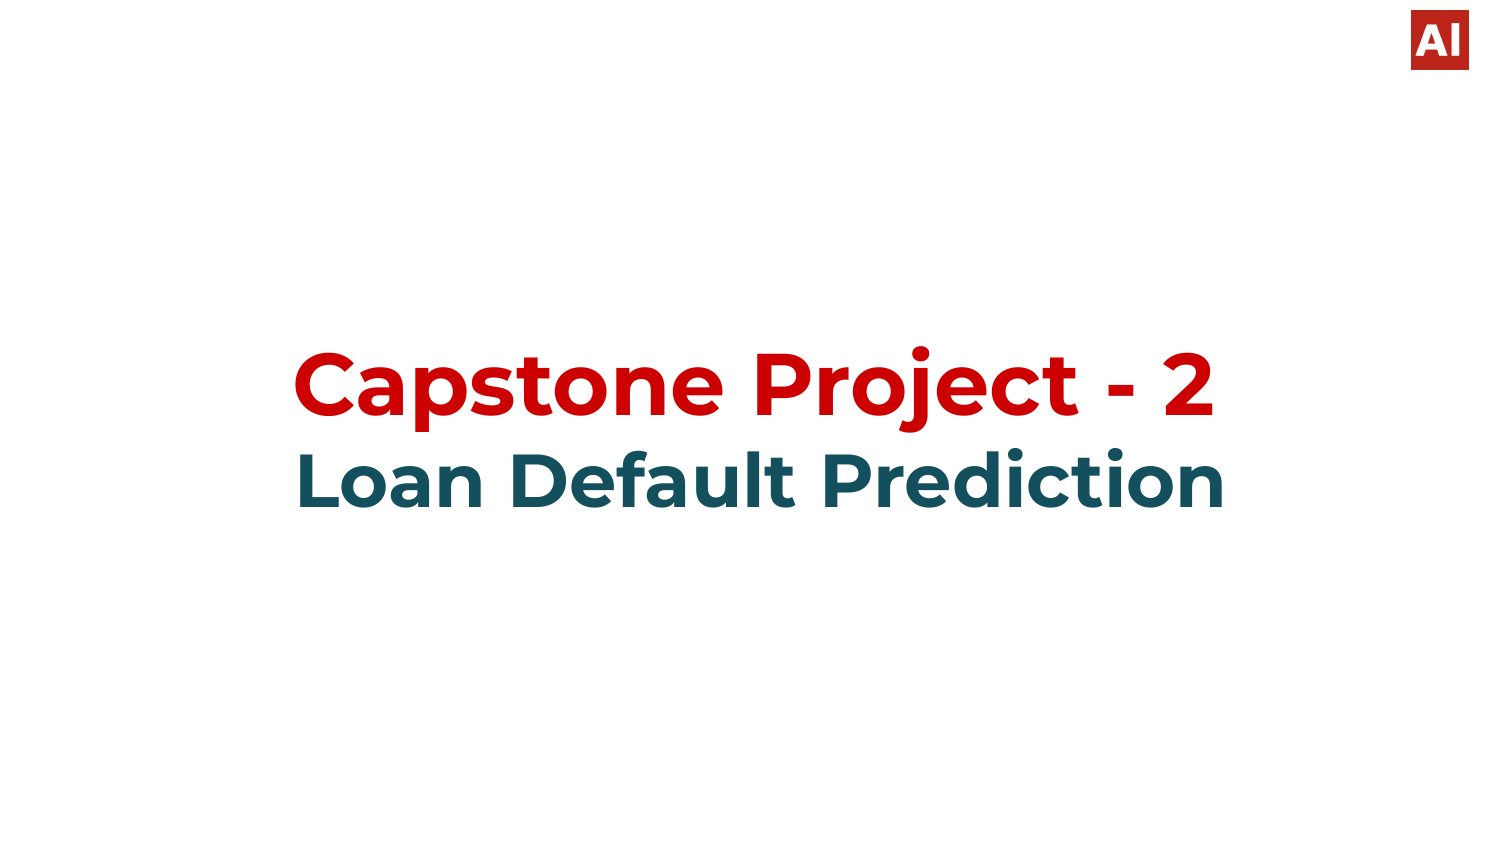

# Capstone Project - 2
 Loan Default Prediction